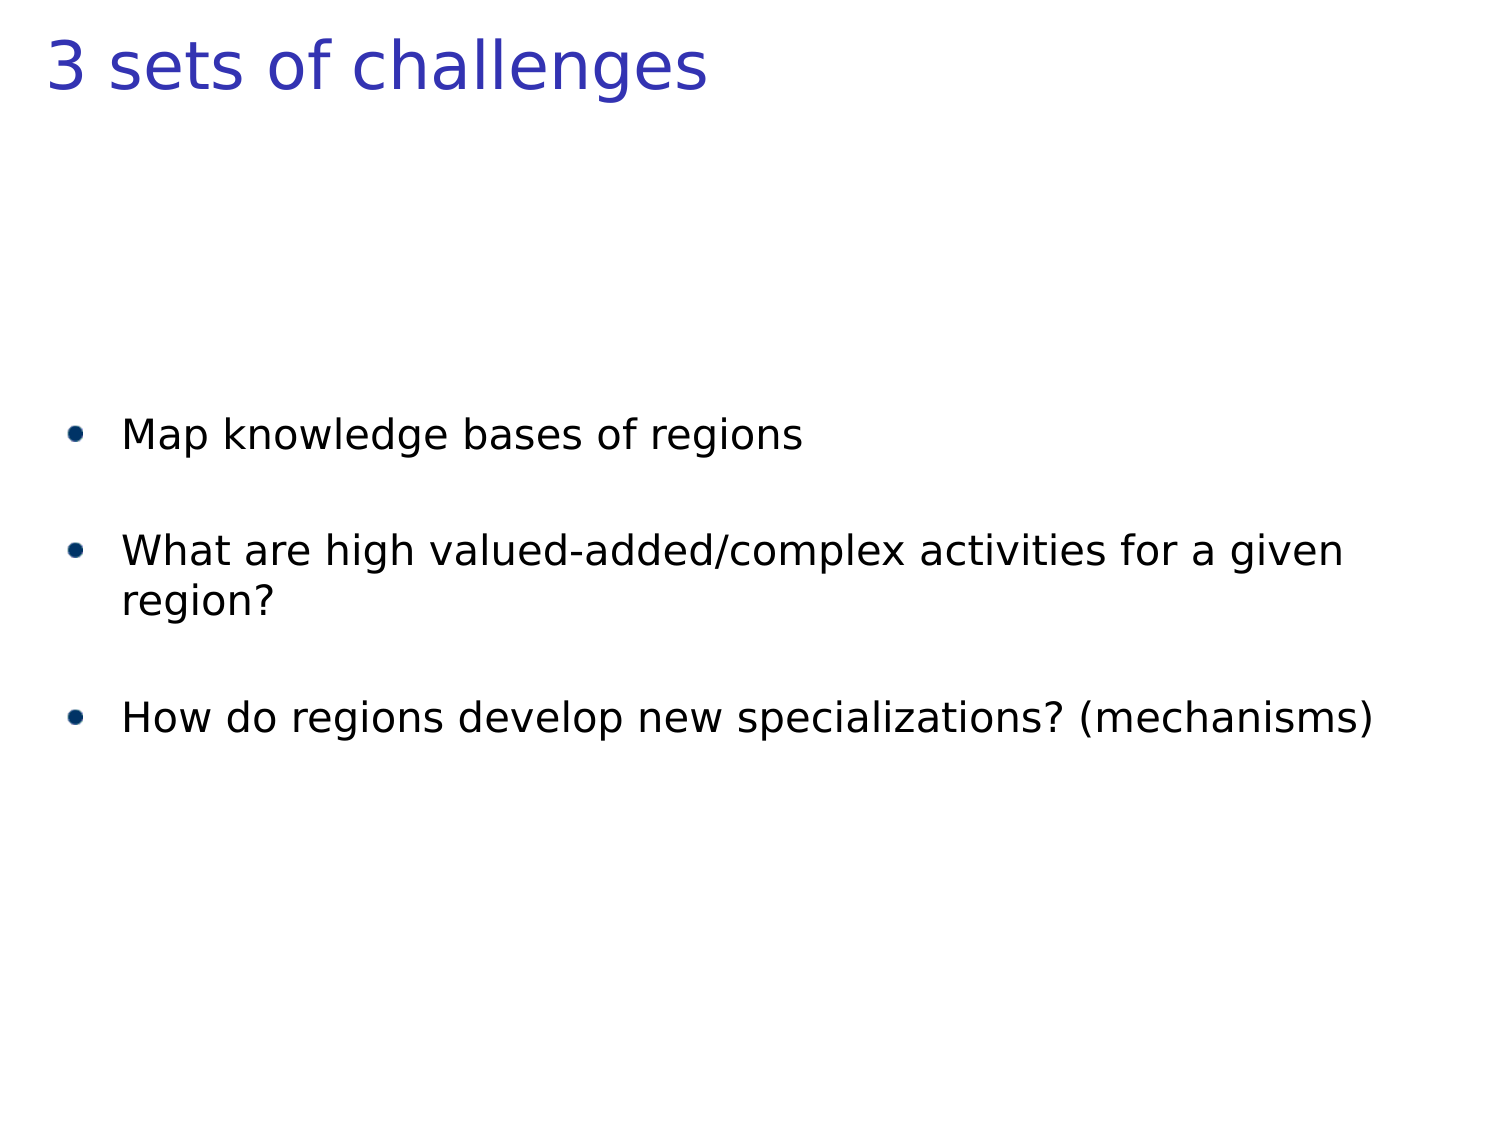

# 3 sets of challenges
Map knowledge bases of regions

What are high valued-added/complex activities for a given region?

How do regions develop new specializations? (mechanisms)